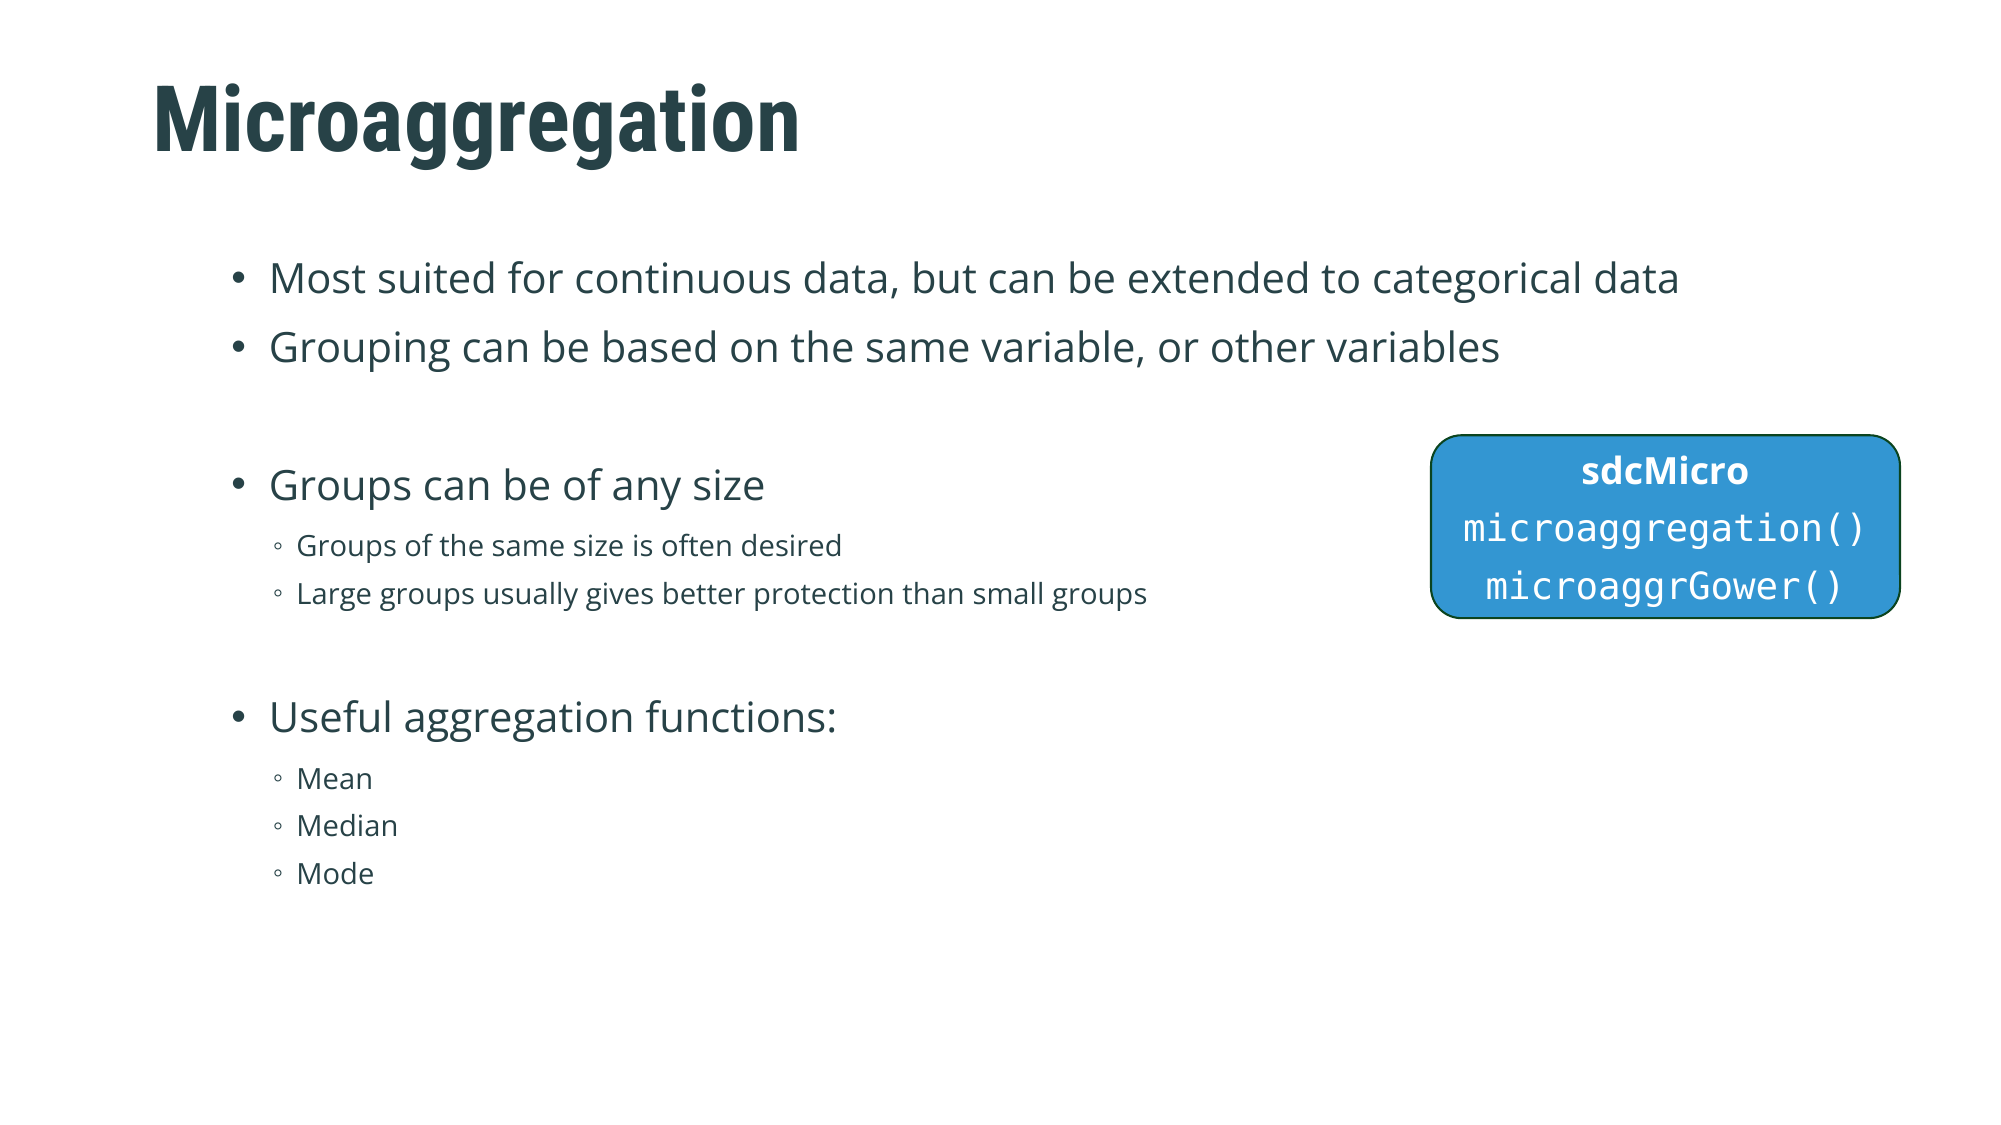

Microaggregation
Most suited for continuous data, but can be extended to categorical data
Grouping can be based on the same variable, or other variables

Groups can be of any size
Groups of the same size is often desired
Large groups usually gives better protection than small groups

Useful aggregation functions:
Mean
Median
Mode
sdcMicro
microaggregation()
microaggrGower()